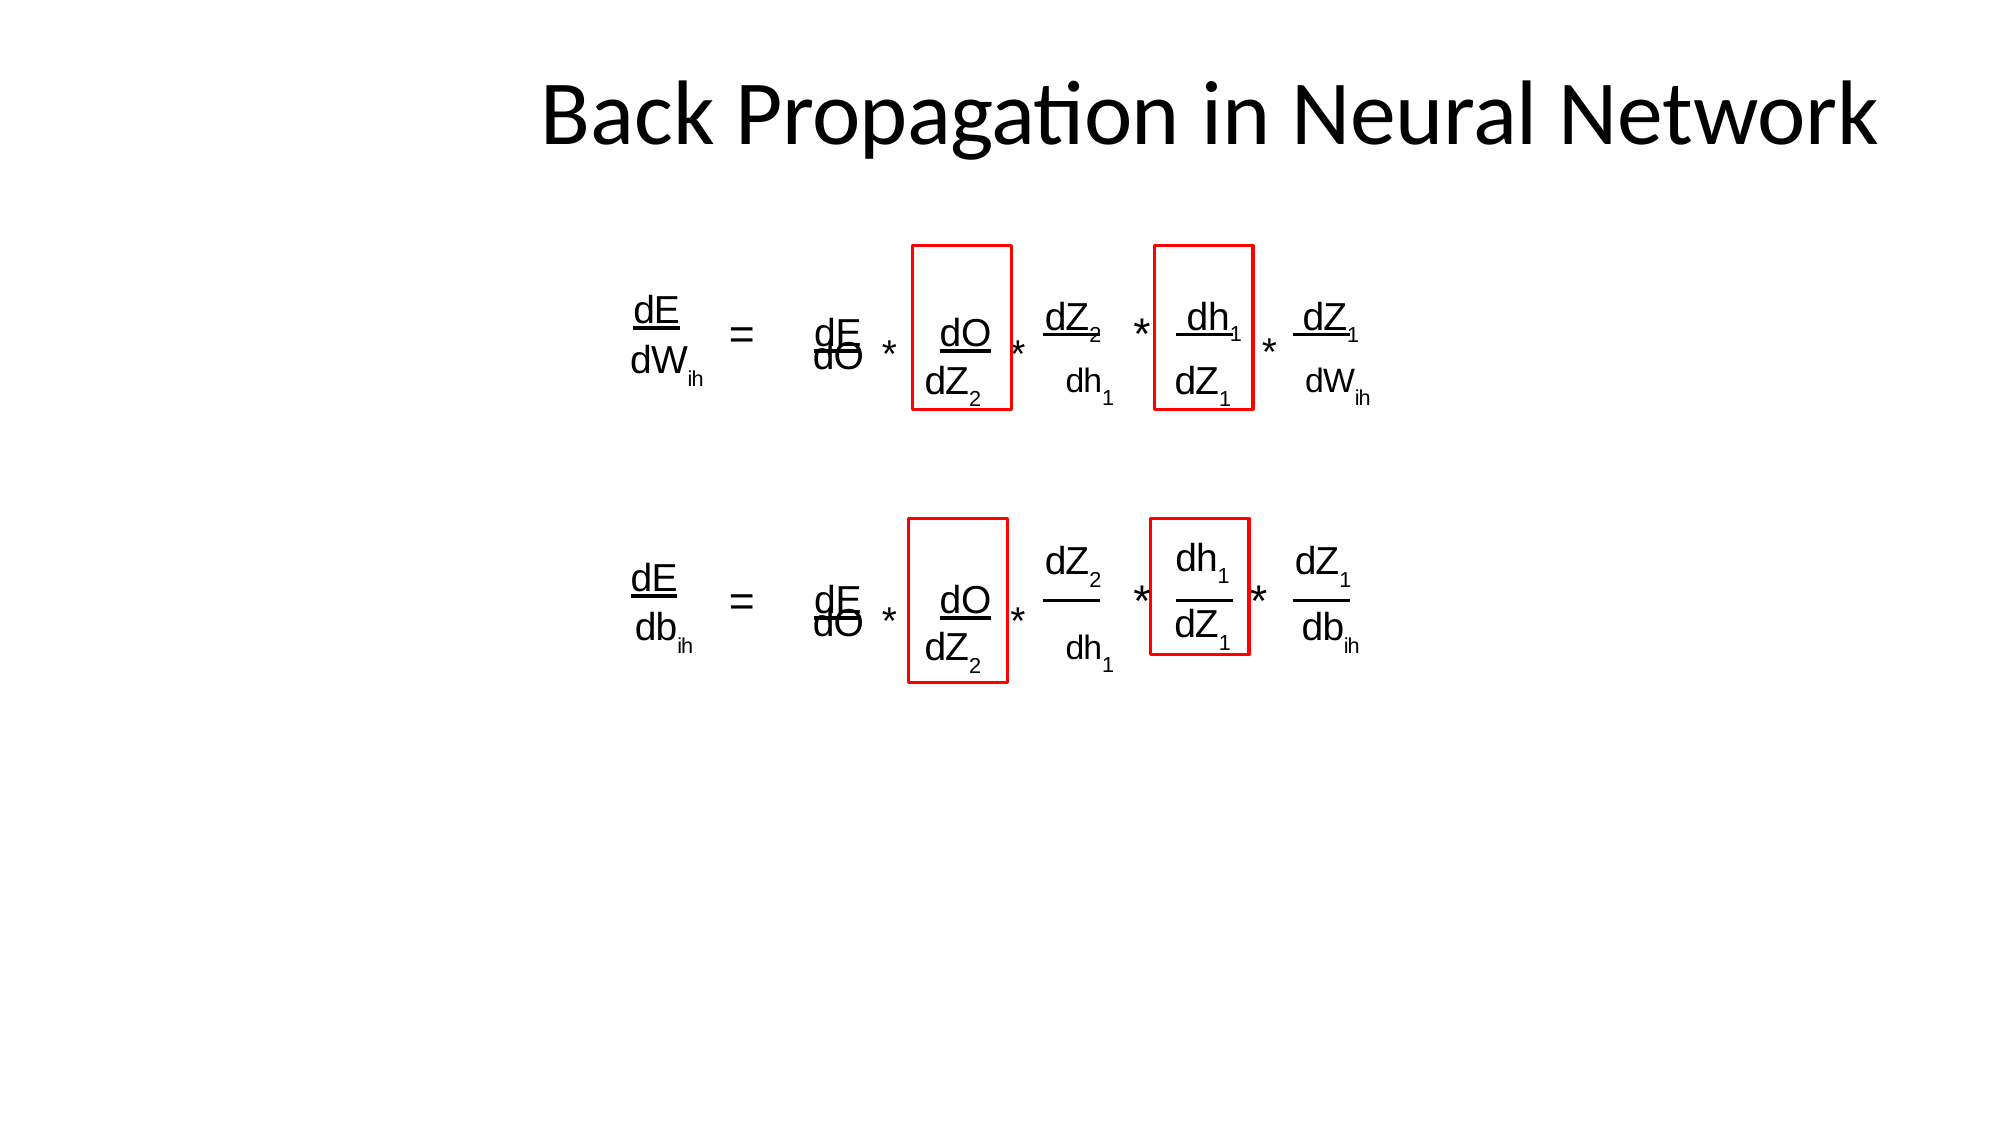

# Back Propagation in Neural Network

dZ2	dh1 *  dZ1
dE *	dO *
dE dWih
=
*
dO
dZ2	dh1
dZ1	dWih

dh1 dZ1
dZ2
dZ1
dE *	dO *
dE dbih
=
*
*
dO
dbih
dZ2	dh1